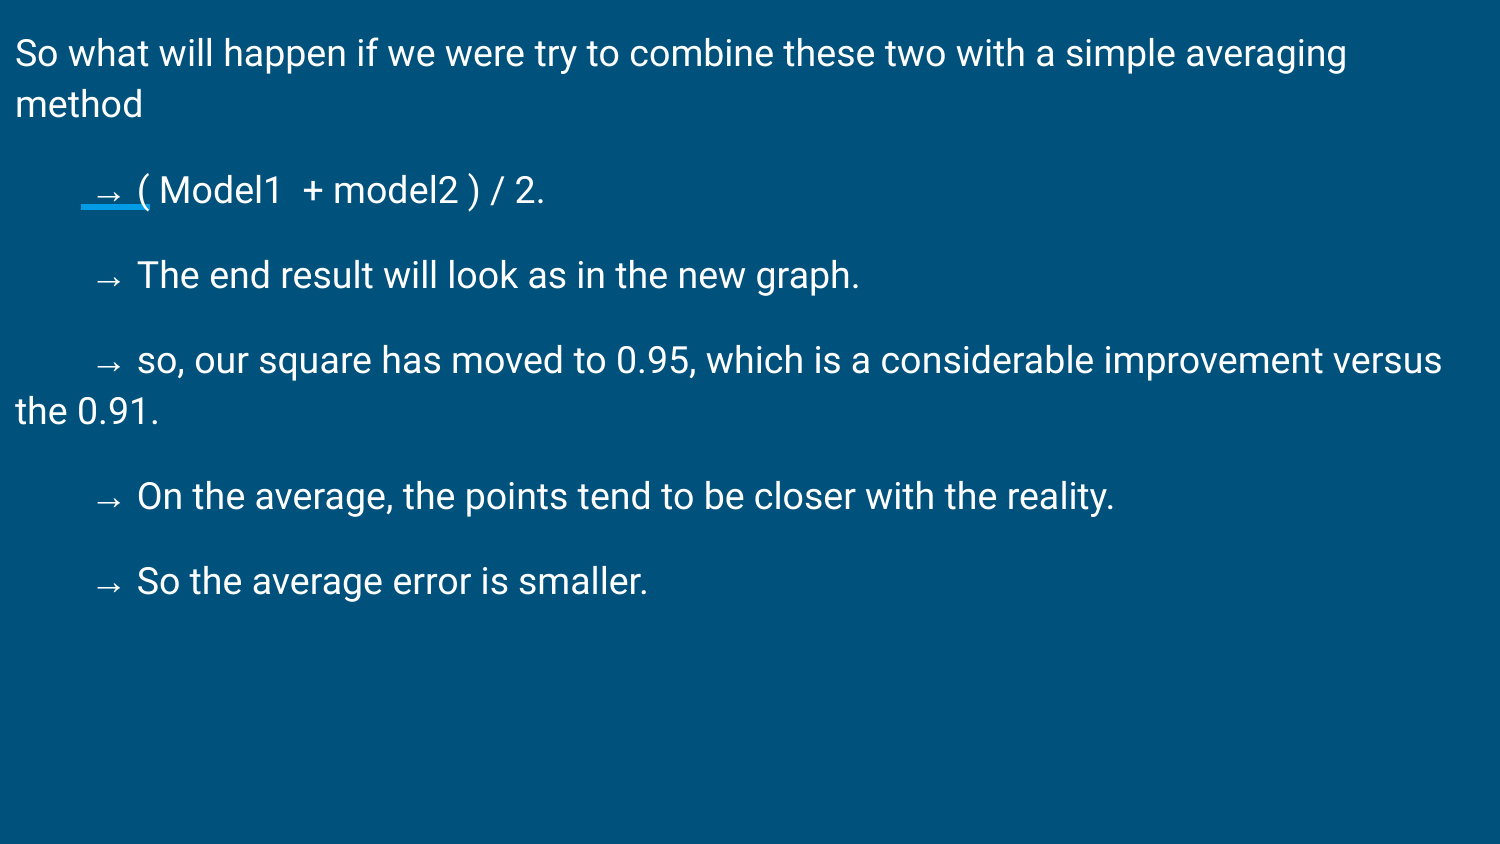

So what will happen if we were try to combine these two with a simple averaging method
→ ( Model1  + model2 ) / 2.
→ The end result will look as in the new graph.
→ so, our square has moved to 0.95, which is a considerable improvement versus the 0.91.
→ On the average, the points tend to be closer with the reality.
→ So the average error is smaller.

#